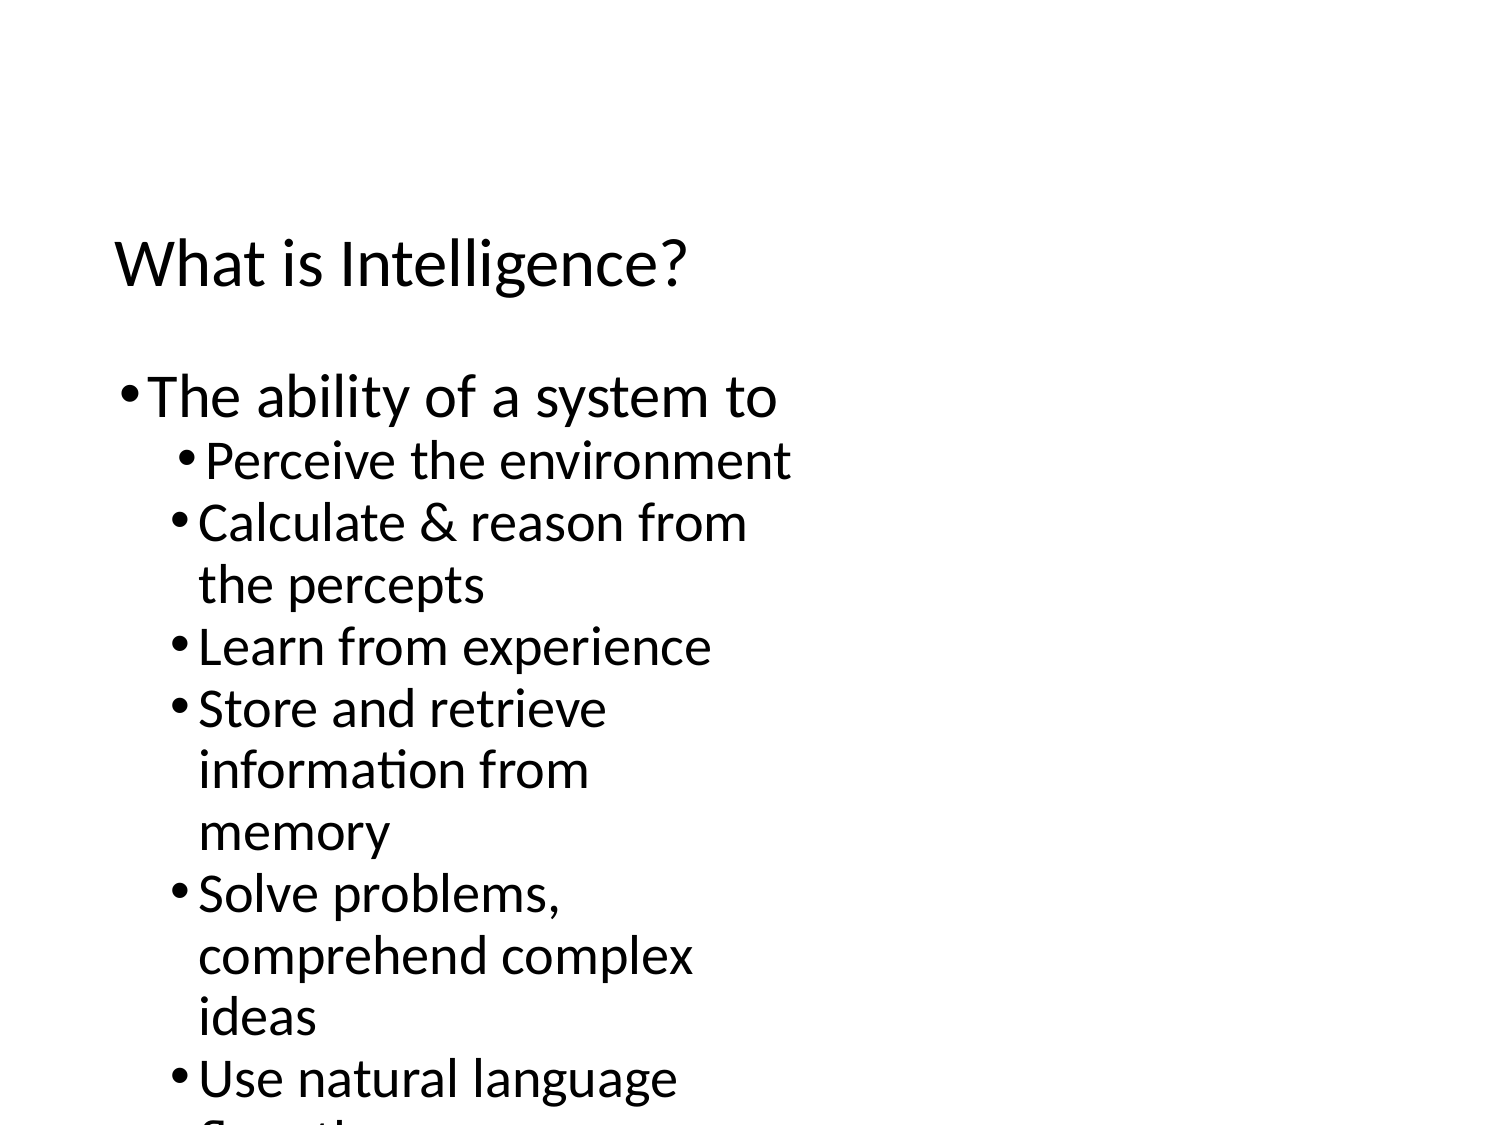

# What is Intelligence?
The ability of a system to
Perceive the environment
Calculate & reason from the percepts
Learn from experience
Store and retrieve information from memory
Solve problems, comprehend complex ideas
Use natural language ﬂuently
Classify, generalize, and adapt to new situations.